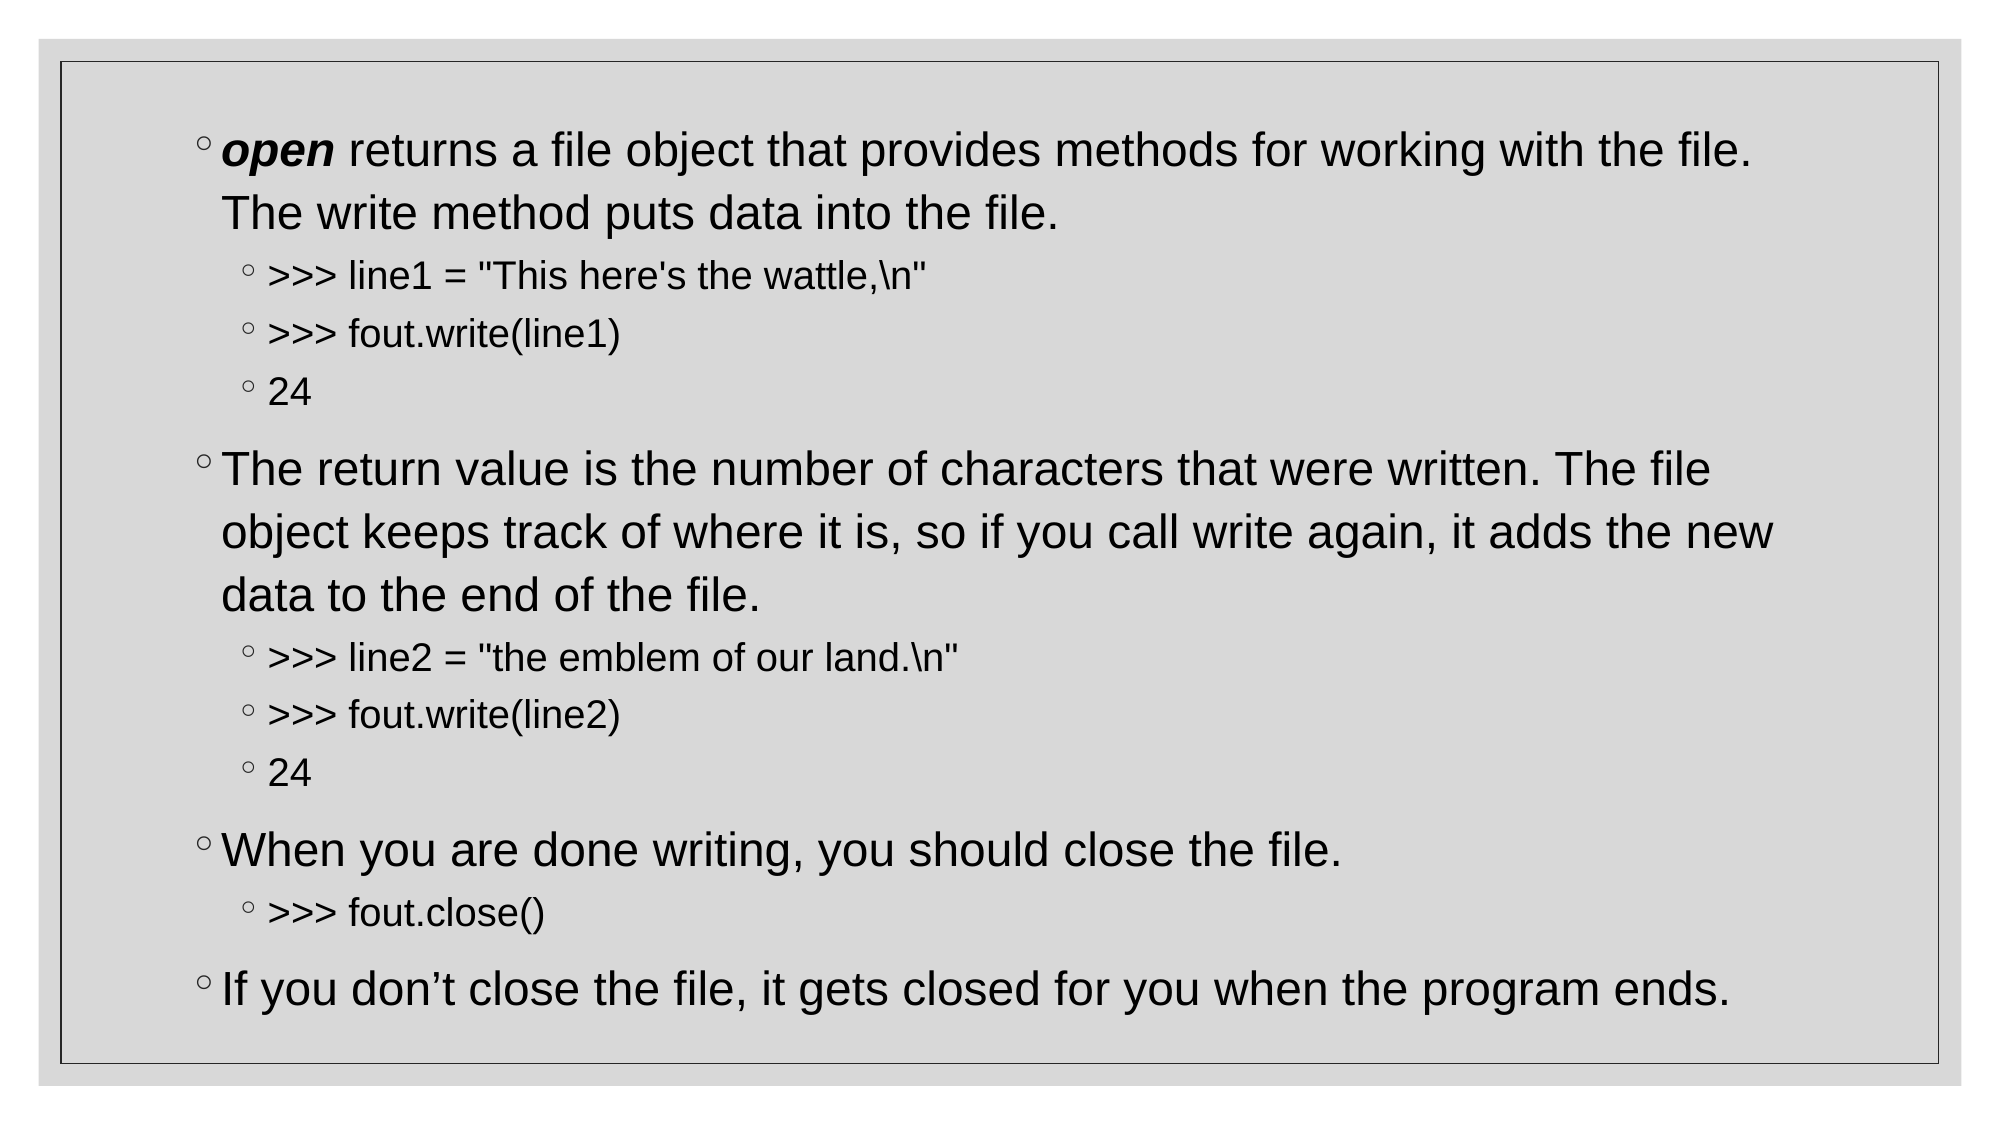

open returns a file object that provides methods for working with the file. The write method puts data into the file.
>>> line1 = "This here's the wattle,\n"
>>> fout.write(line1)
24
The return value is the number of characters that were written. The file object keeps track of where it is, so if you call write again, it adds the new data to the end of the file.
>>> line2 = "the emblem of our land.\n"
>>> fout.write(line2)
24
When you are done writing, you should close the file.
>>> fout.close()
If you don’t close the file, it gets closed for you when the program ends.